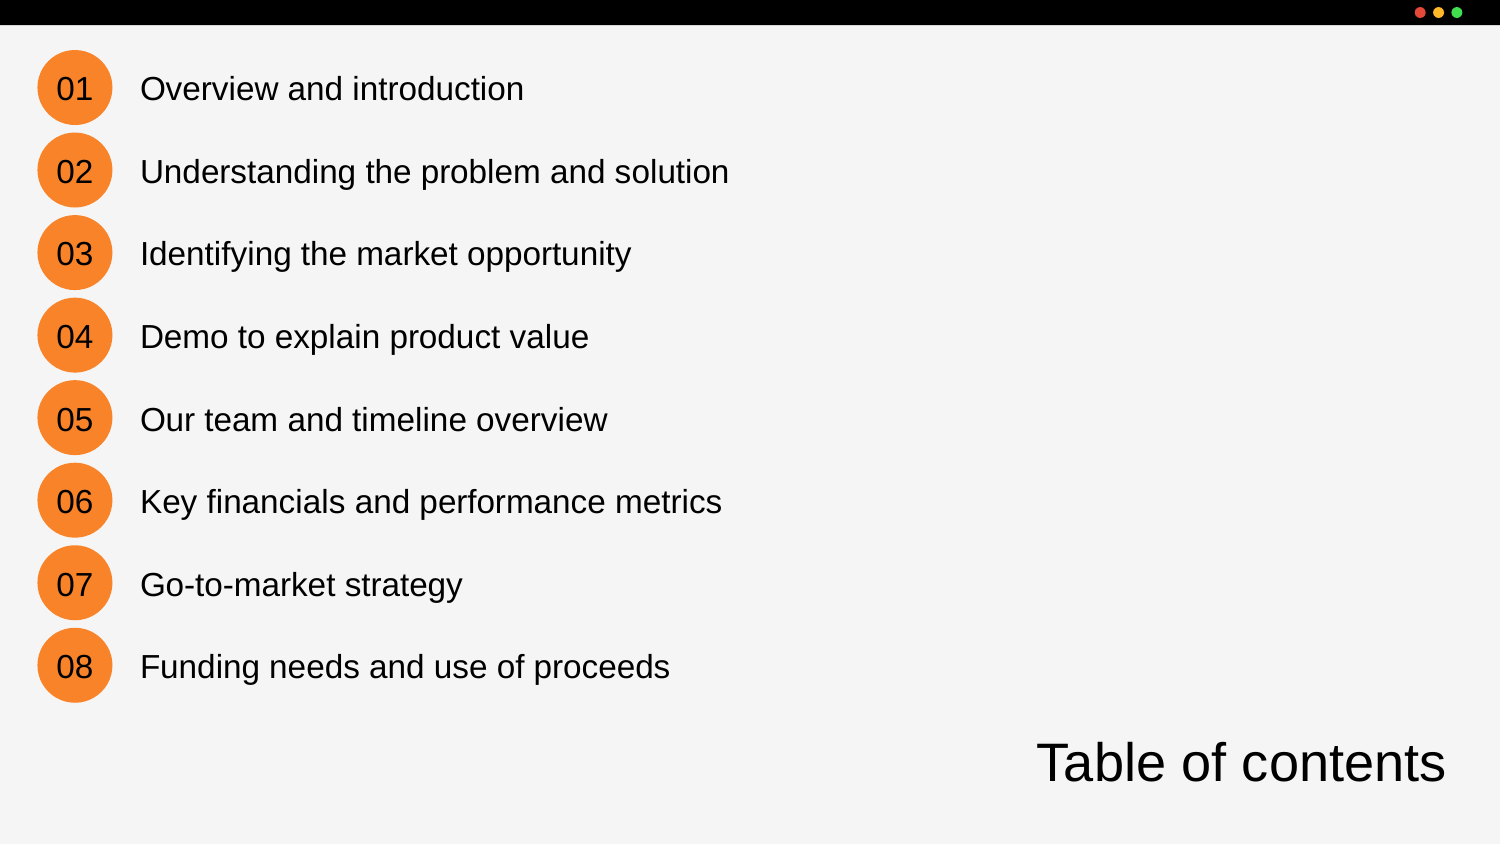

Overview and introduction
01

02
Understanding the problem and solution

03
Identifying the market opportunity

04
Demo to explain product value

05
Our team and timeline overview

06
Key financials and performance metrics

07
Go-to-market strategy

08
Funding needs and use of proceeds
# Table of contents